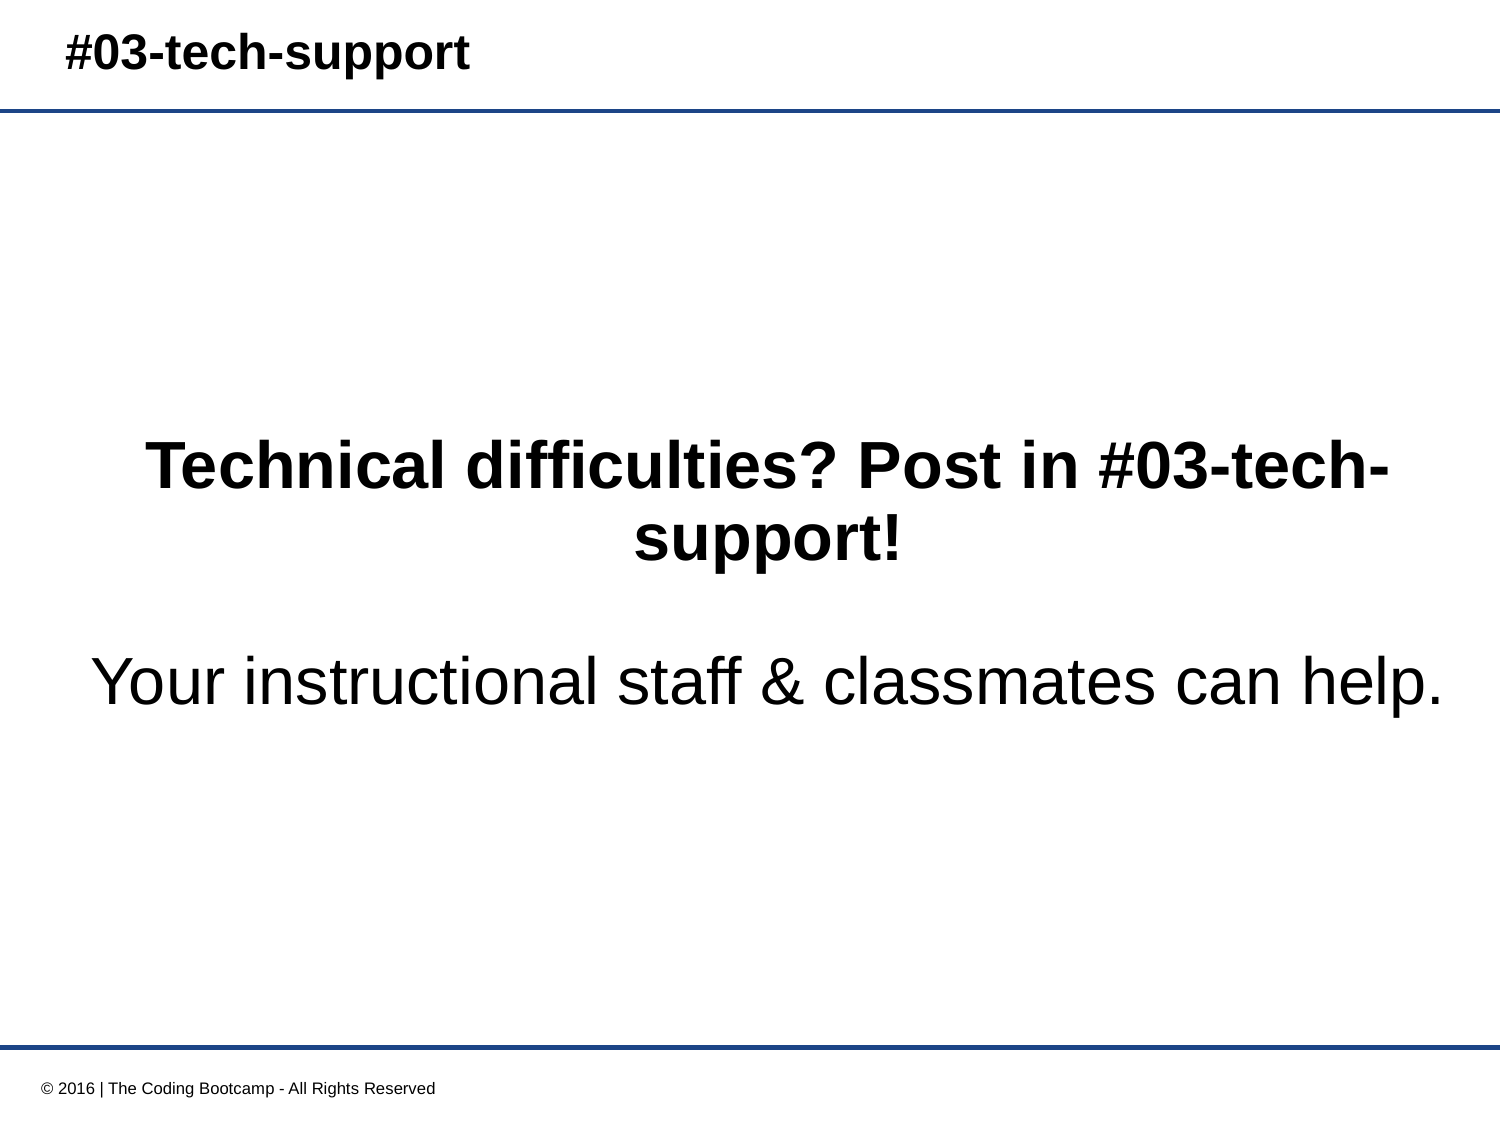

# #03-tech-support

Technical difficulties? Post in #03-tech-support!

Your instructional staff & classmates can help.